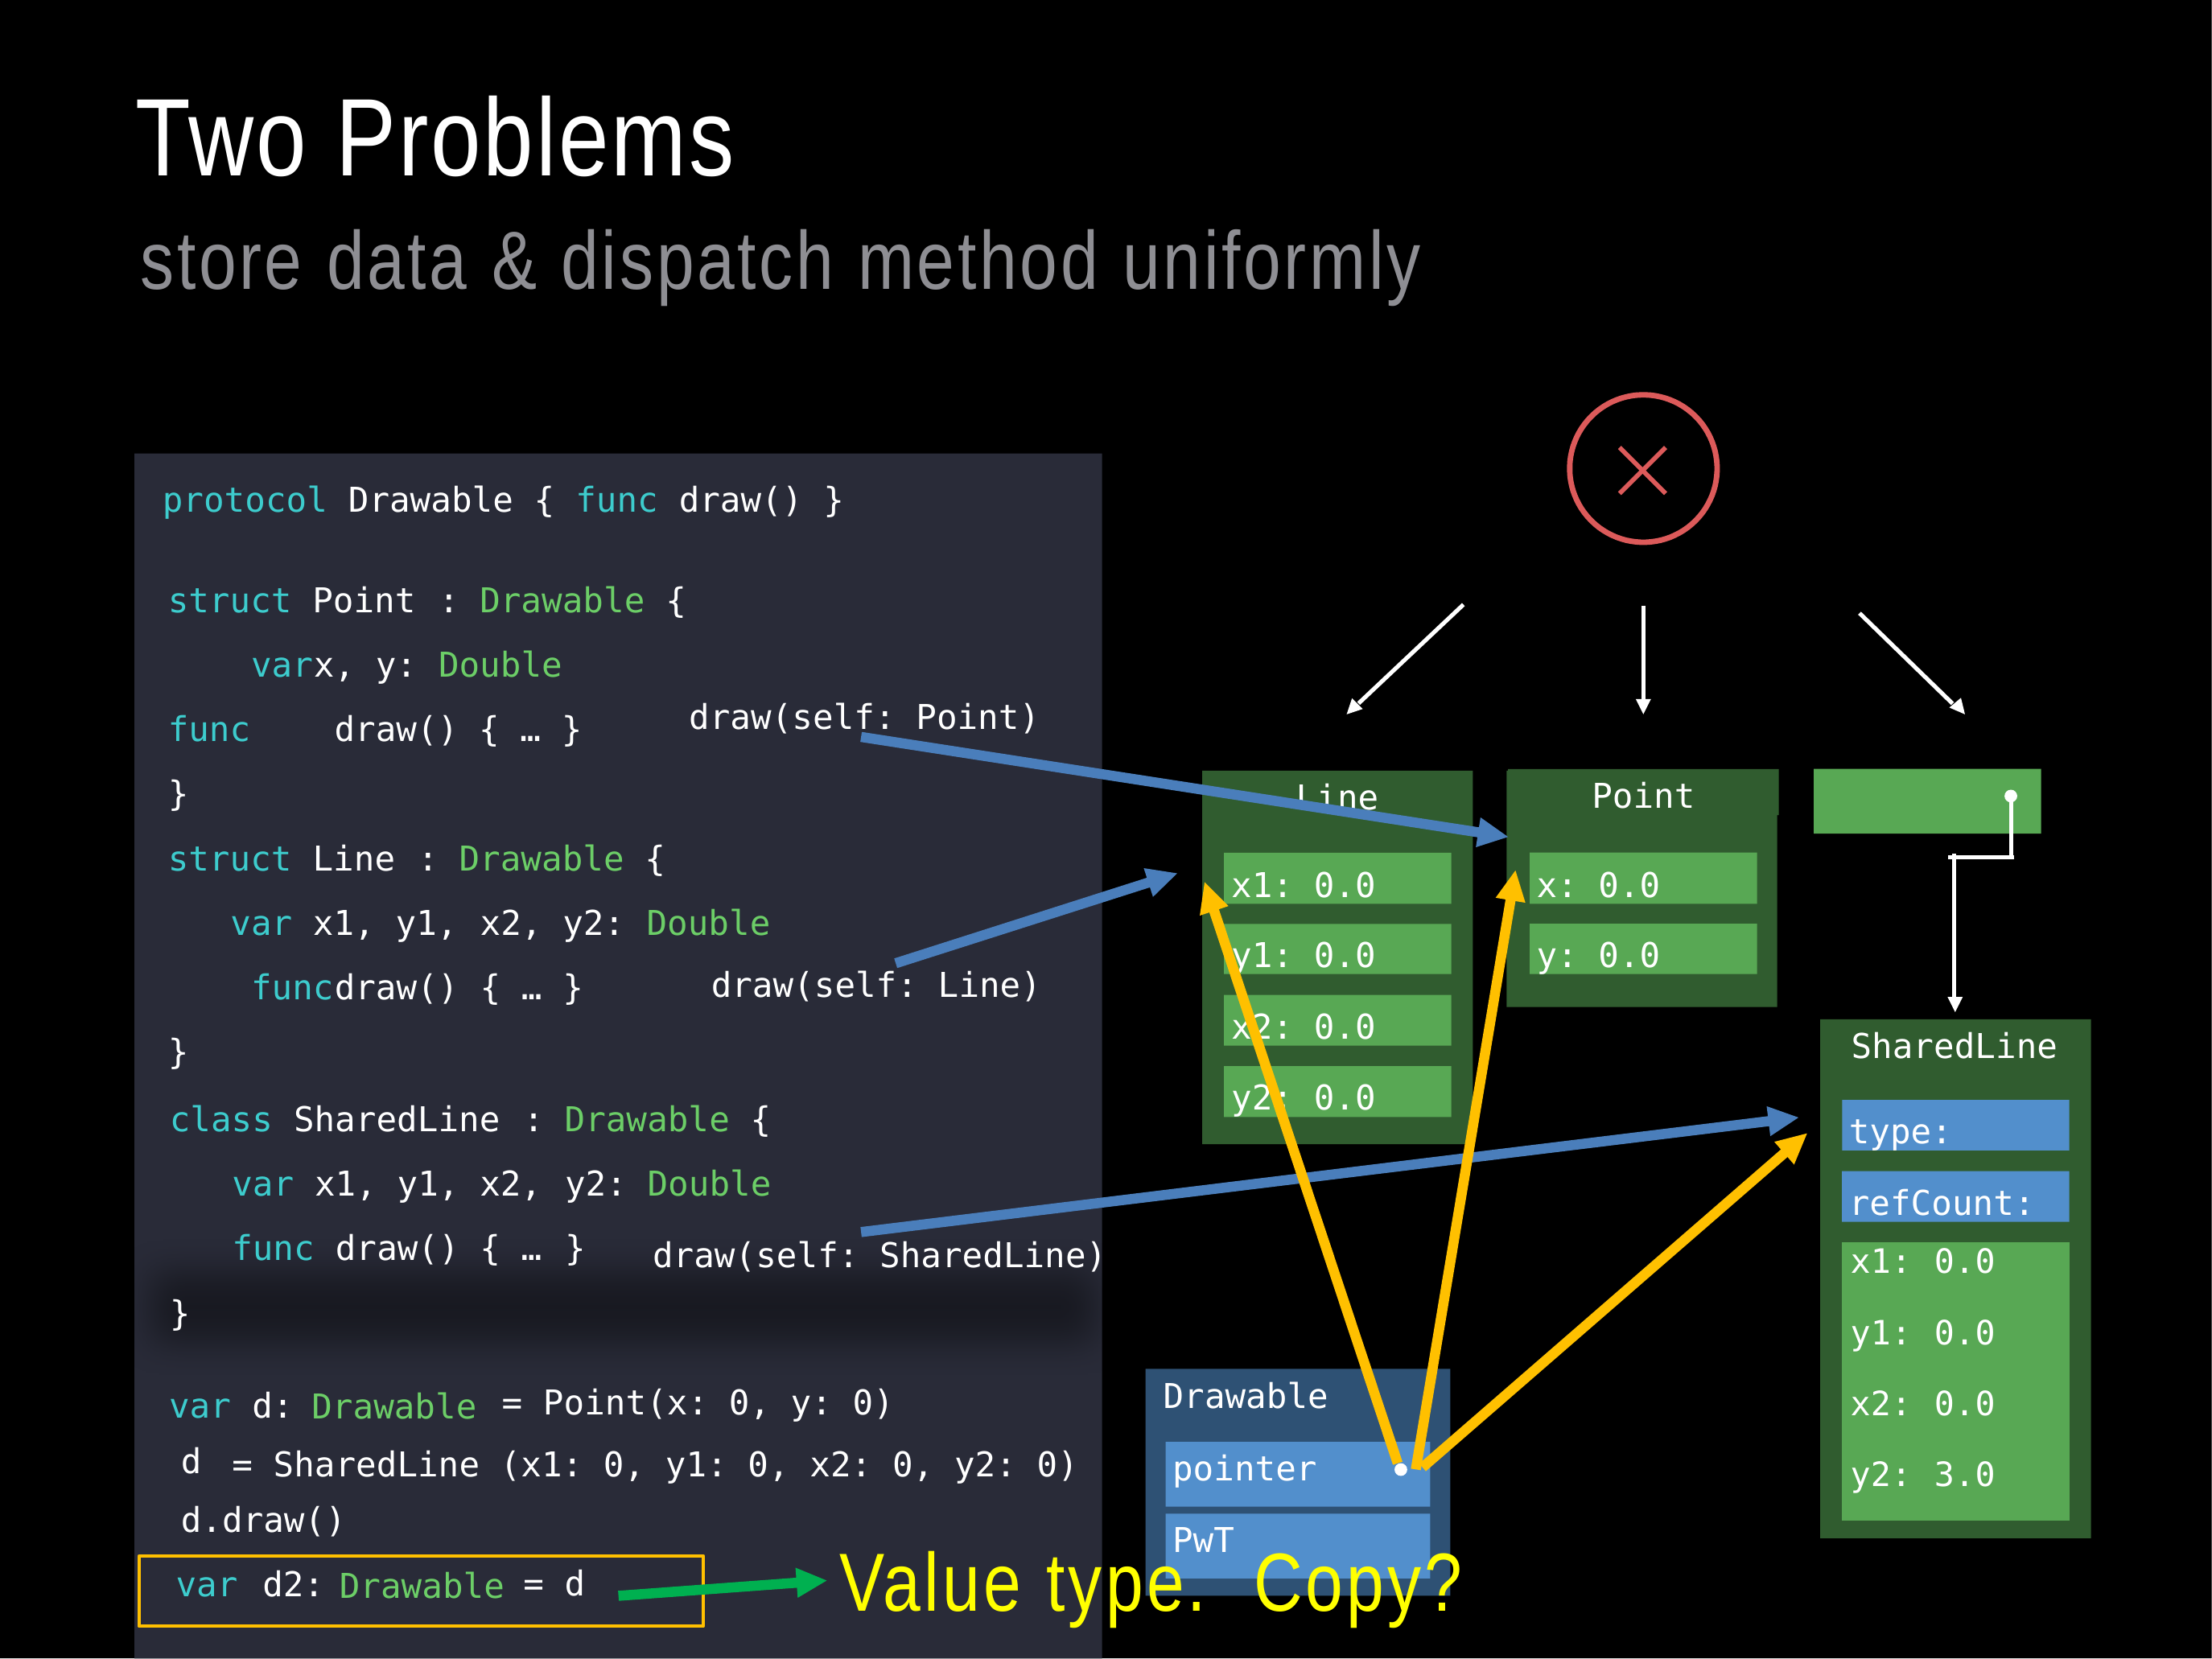

# Two Problems
store data & dispatch method uniformly

protocol Drawable { func draw() }
struct Point  var
func
}

: Drawable {

x, y:
Double

draw(self: Point)

draw() { … }

Point

Line

struct Line  var x1, y1,  func
}
: Drawable {
Double
x: 0.0
x1: 0.0

x2, y2:
{ … }
y: 0.0
y1: 0.0
draw(self: Line)
draw()
x2: 0.0

SharedLine
y2: 0.0
class SharedLine  var x1, y1, x2,
: Drawable {
type:
y2: Double
}
refCount:
func draw() { …
draw(self: SharedLine)

| x1: | 0.0 |
| --- | --- |
| y1: | 0.0 |
| x2: | 0.0 |
| y2: | 3.0 |
}

Drawable
= Point(x: 0, y: 0)
var
d:
Drawable
d

pointer
= SharedLine (x1: 0, y1: 0, x2: 0, y2: 0)

d.draw()

PwT
Value type.  Copy?

= d
var
d2:
Drawable